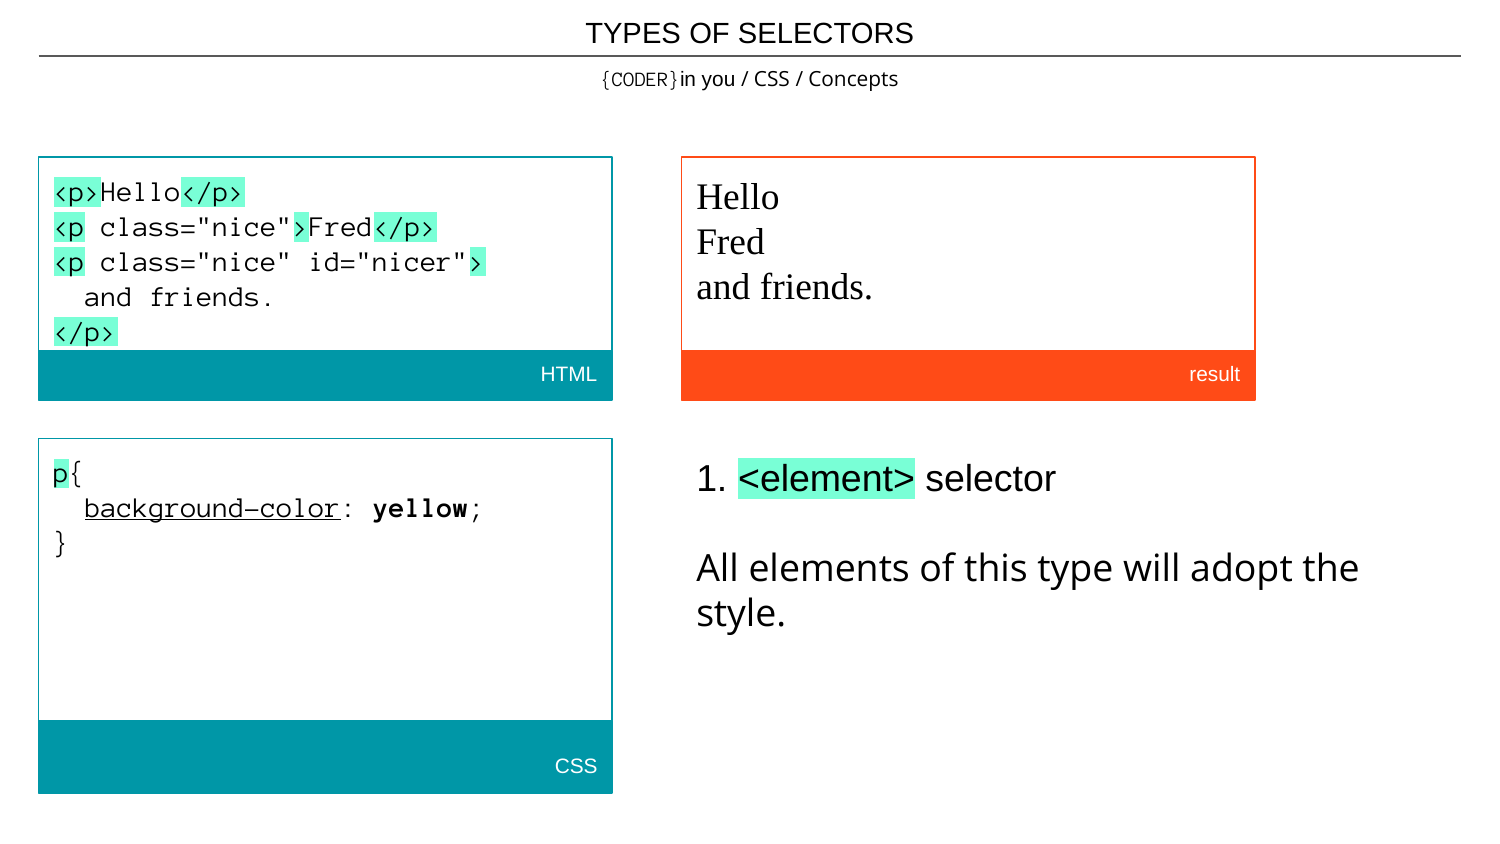

TYPES OF SELECTORS
{CODER}in you / CSS / Concepts
<p>Hello</p>
<p class="nice">Fred</p>
<p class="nice" id="nicer">
  and friends.
</p>
HTML
Hello
Fred
and friends.
result
p{
  background-color: yellow;
}
CSS
1. <element> selector

All elements of this type will adopt the style.